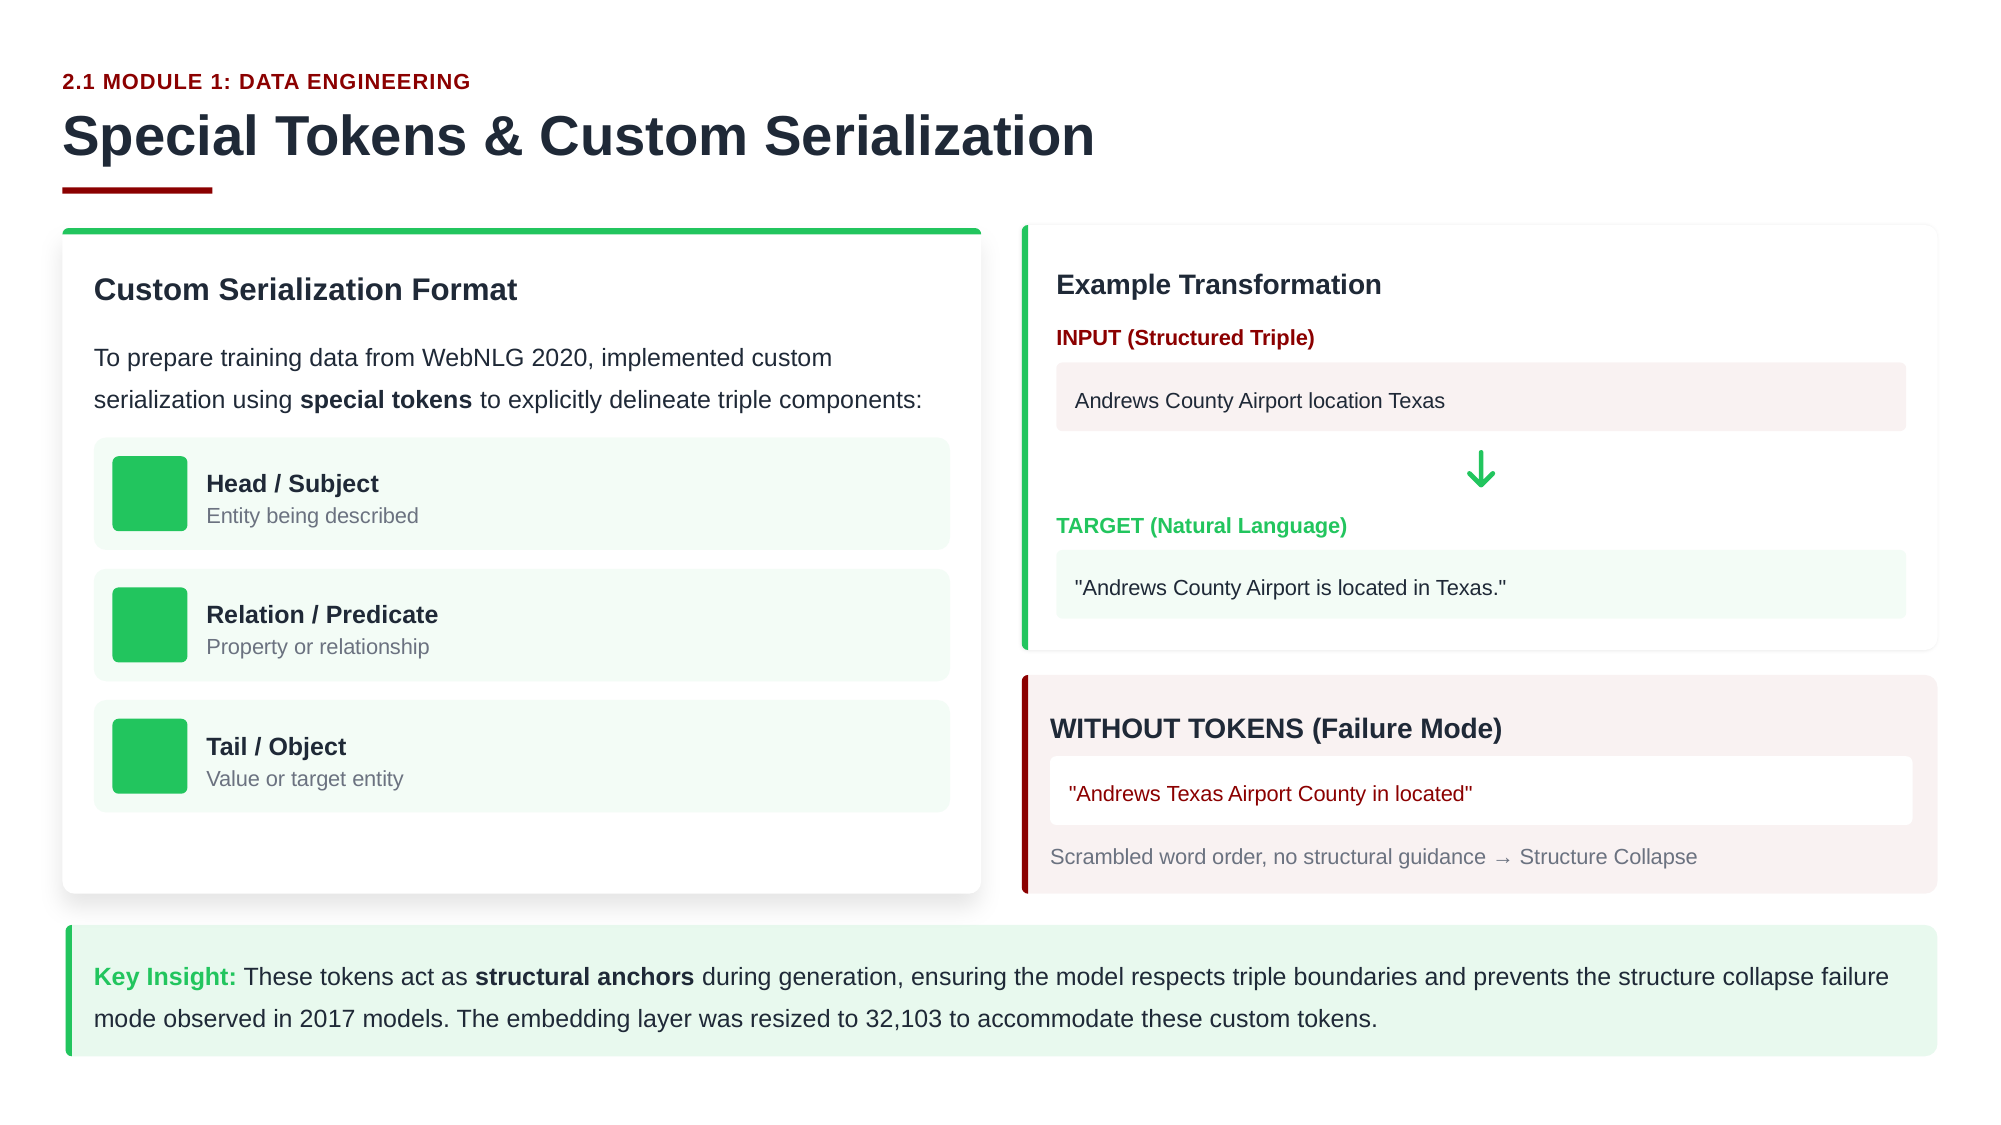

2.1 MODULE 1: DATA ENGINEERING
Special Tokens & Custom Serialization

Example Transformation
Custom Serialization Format
INPUT (Structured Triple)
To prepare training data from WebNLG 2020, implemented custom serialization using special tokens to explicitly delineate triple components:

Andrews County Airport location Texas

Head / Subject
Entity being described
TARGET (Natural Language)

"Andrews County Airport is located in Texas."

Relation / Predicate
Property or relationship

WITHOUT TOKENS (Failure Mode)

Tail / Object

"Andrews Texas Airport County in located"
Value or target entity
Scrambled word order, no structural guidance → Structure Collapse

Key Insight: These tokens act as structural anchors during generation, ensuring the model respects triple boundaries and prevents the structure collapse failure mode observed in 2017 models. The embedding layer was resized to 32,103 to accommodate these custom tokens.